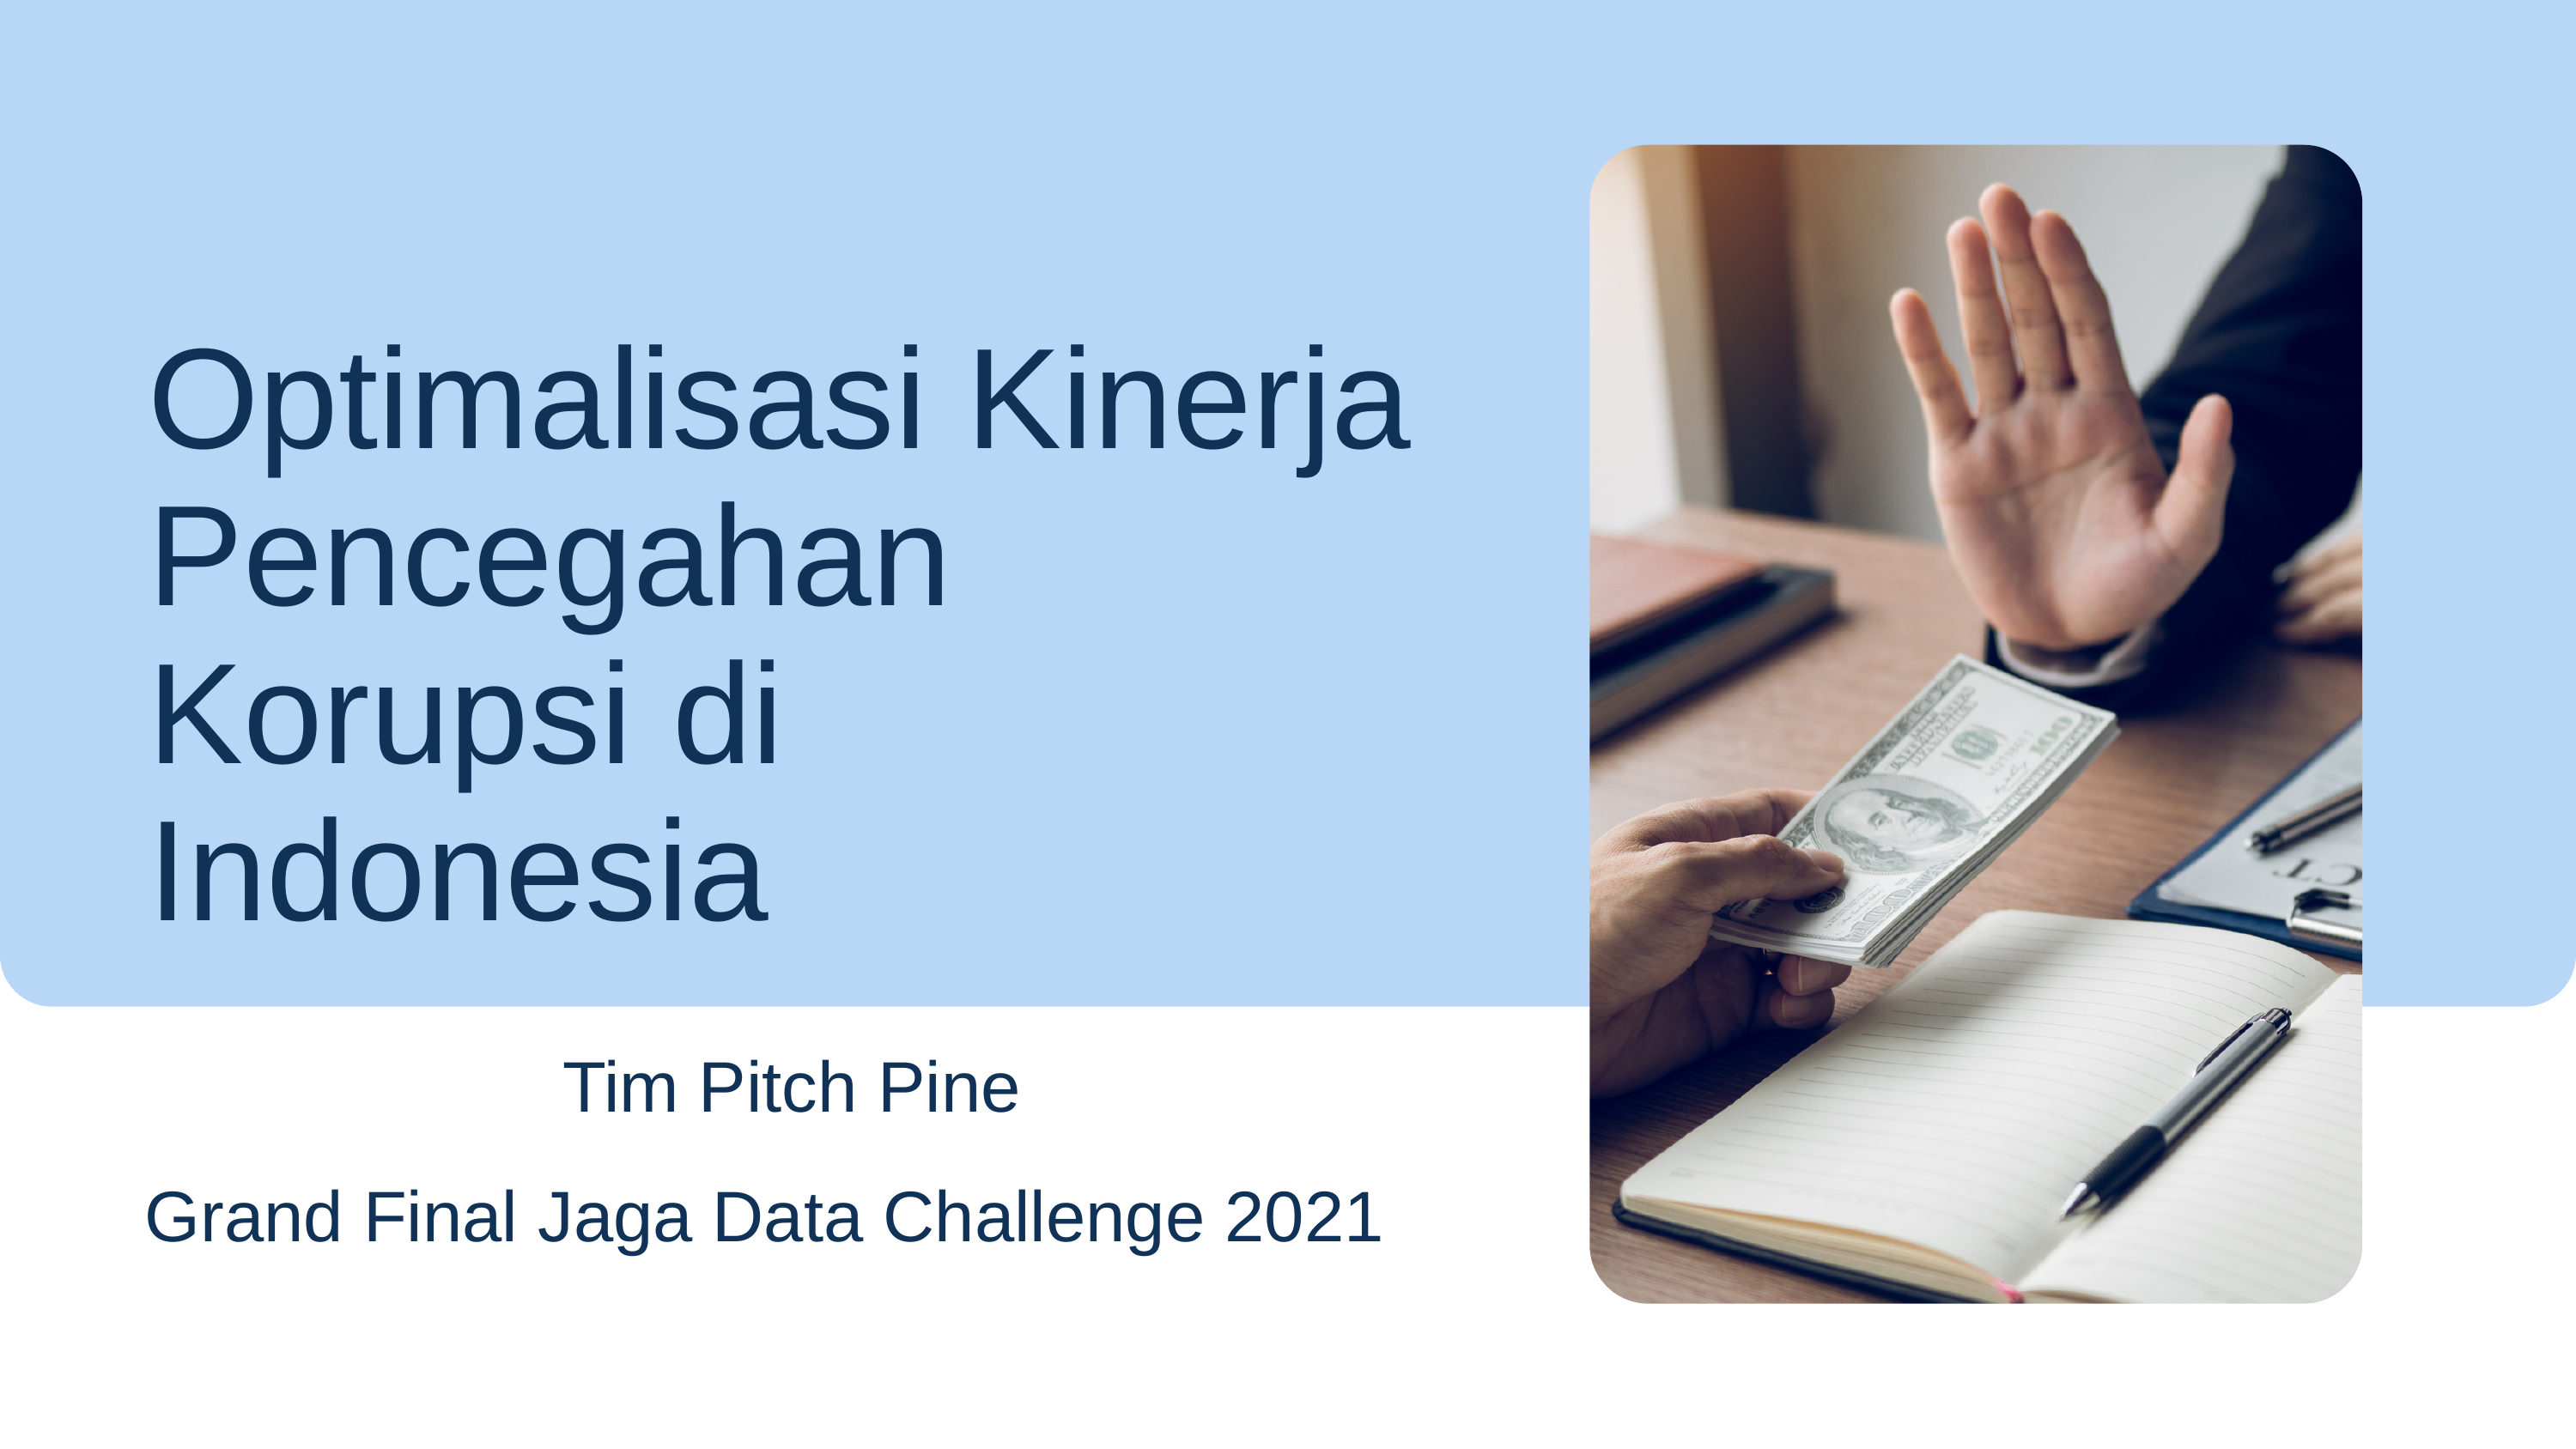

Optimalisasi Kinerja Pencegahan Korupsi di Indonesia
Tim Pitch Pine
Grand Final Jaga Data Challenge 2021